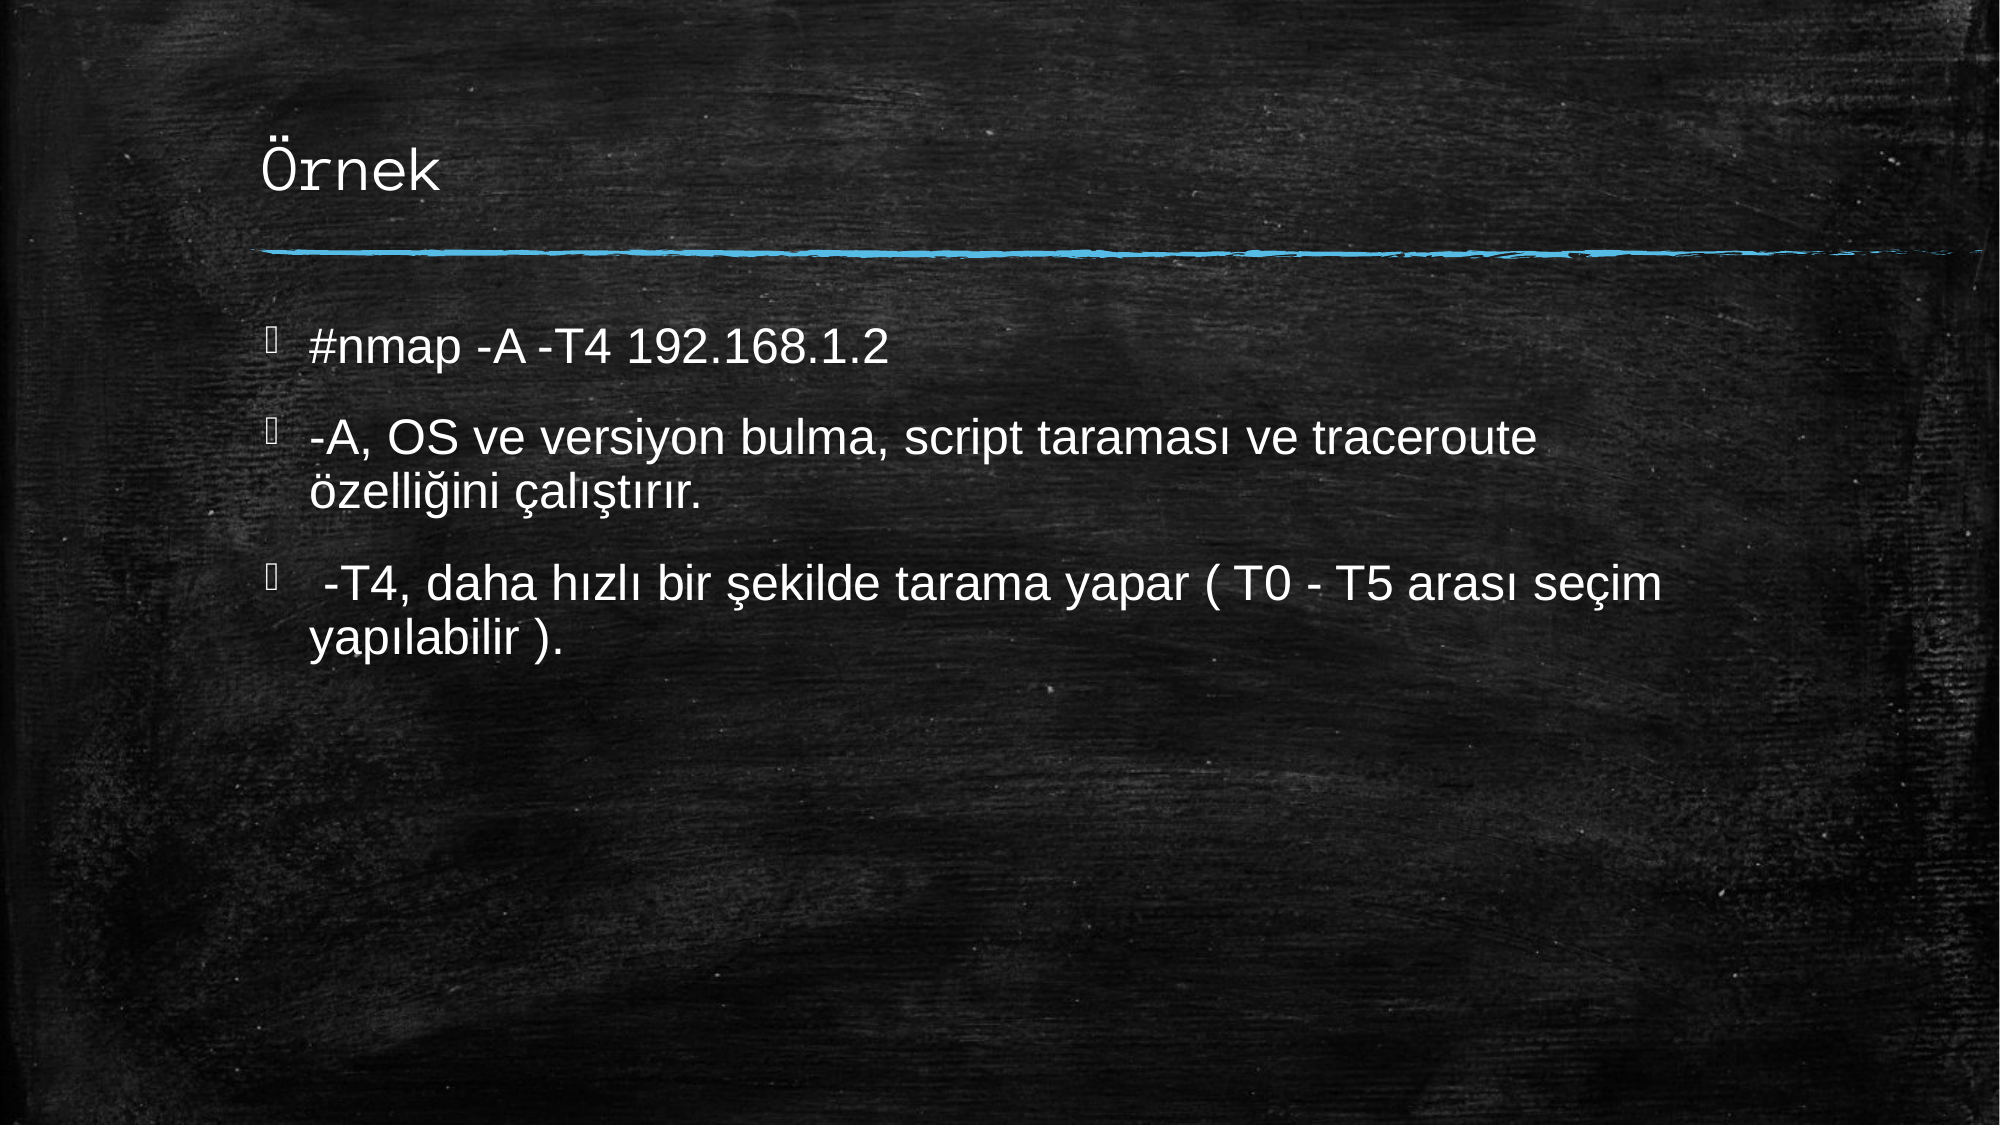

# Örnek
#nmap -A -T4 192.168.1.2
-A, OS ve versiyon bulma, script taraması ve traceroute özelliğini çalıştırır.
 -T4, daha hızlı bir şekilde tarama yapar ( T0 - T5 arası seçim yapılabilir ).